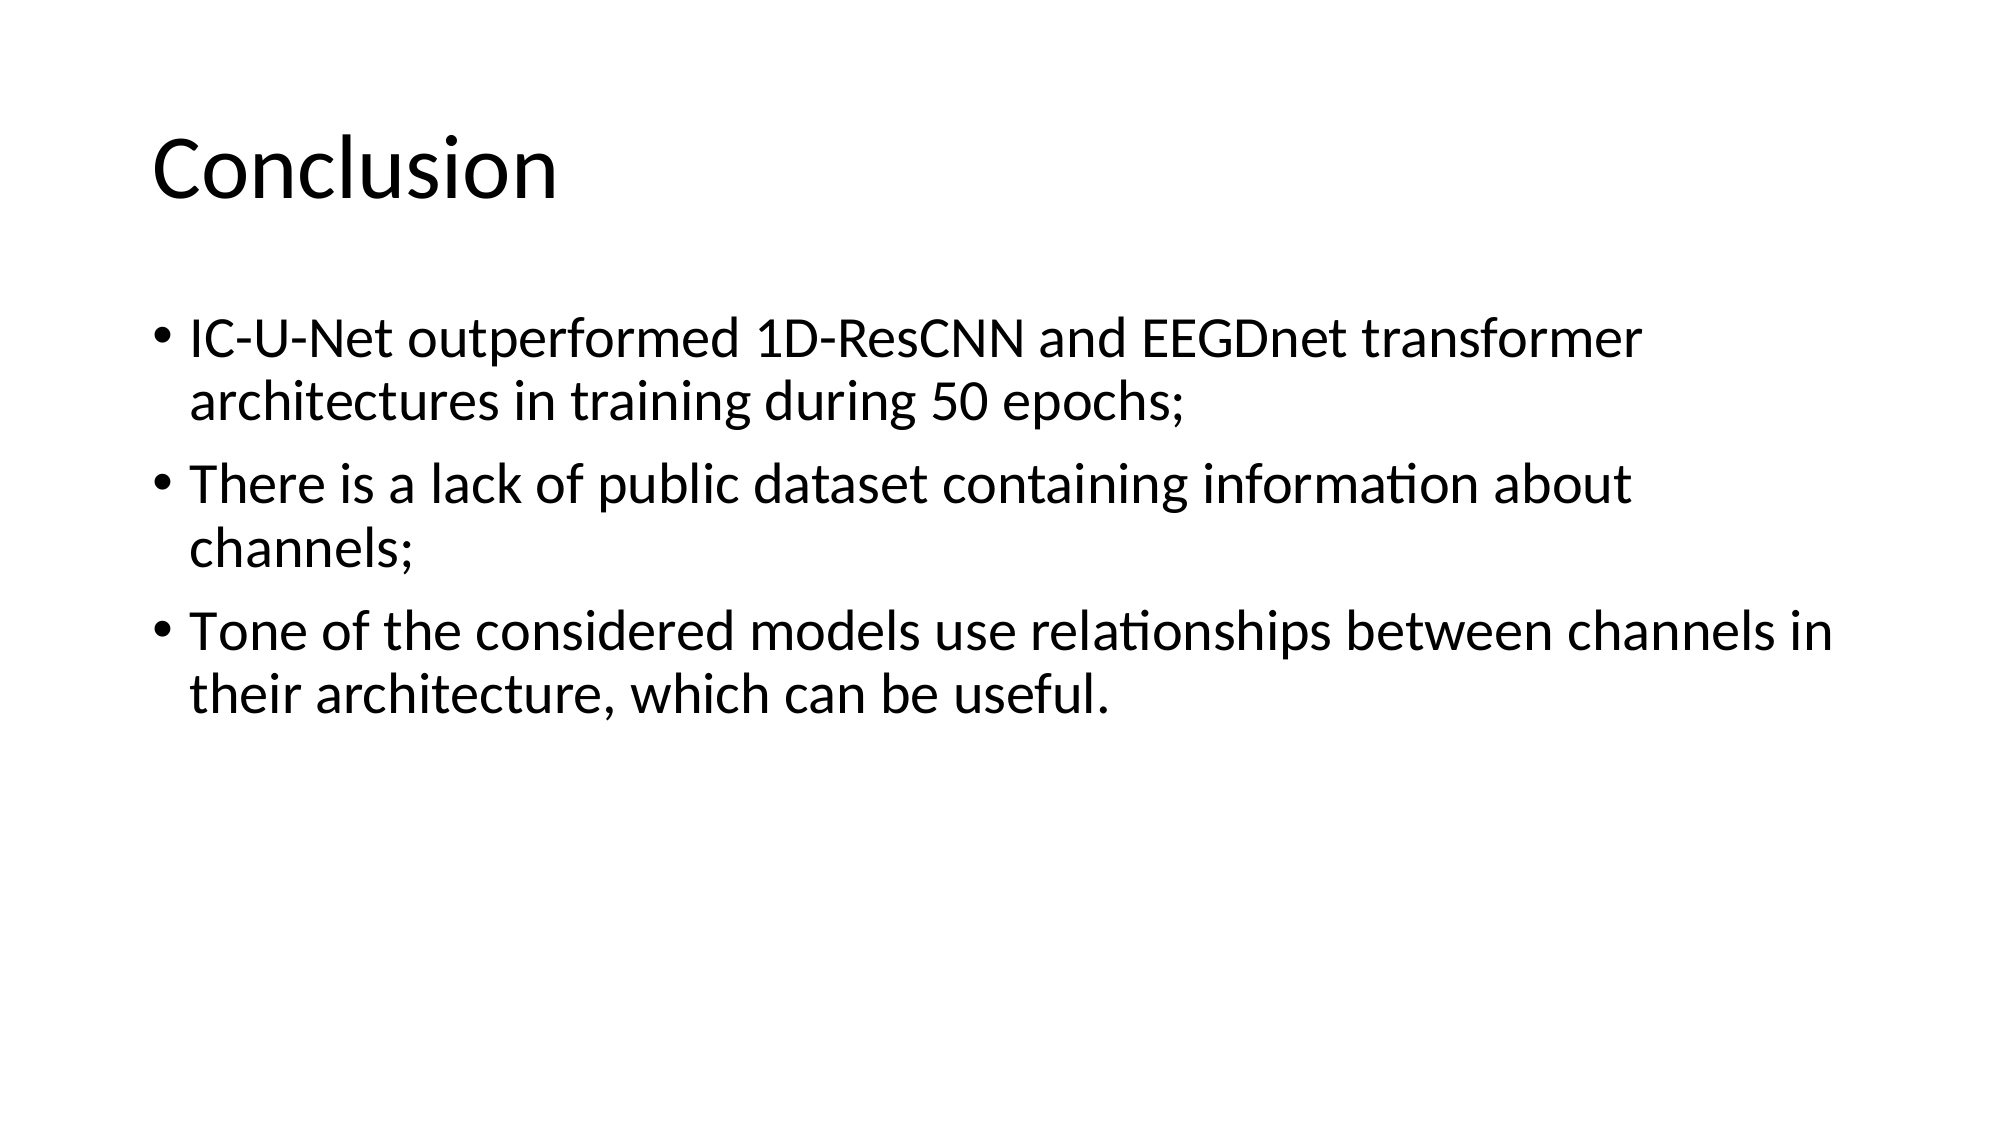

# Conclusion
IC-U-Net outperformed 1D-ResCNN and EEGDnet transformer architectures in training during 50 epochs;
There is a lack of public dataset containing information about channels;
Тone of the considered models use relationships between channels in their architecture, which can be useful.